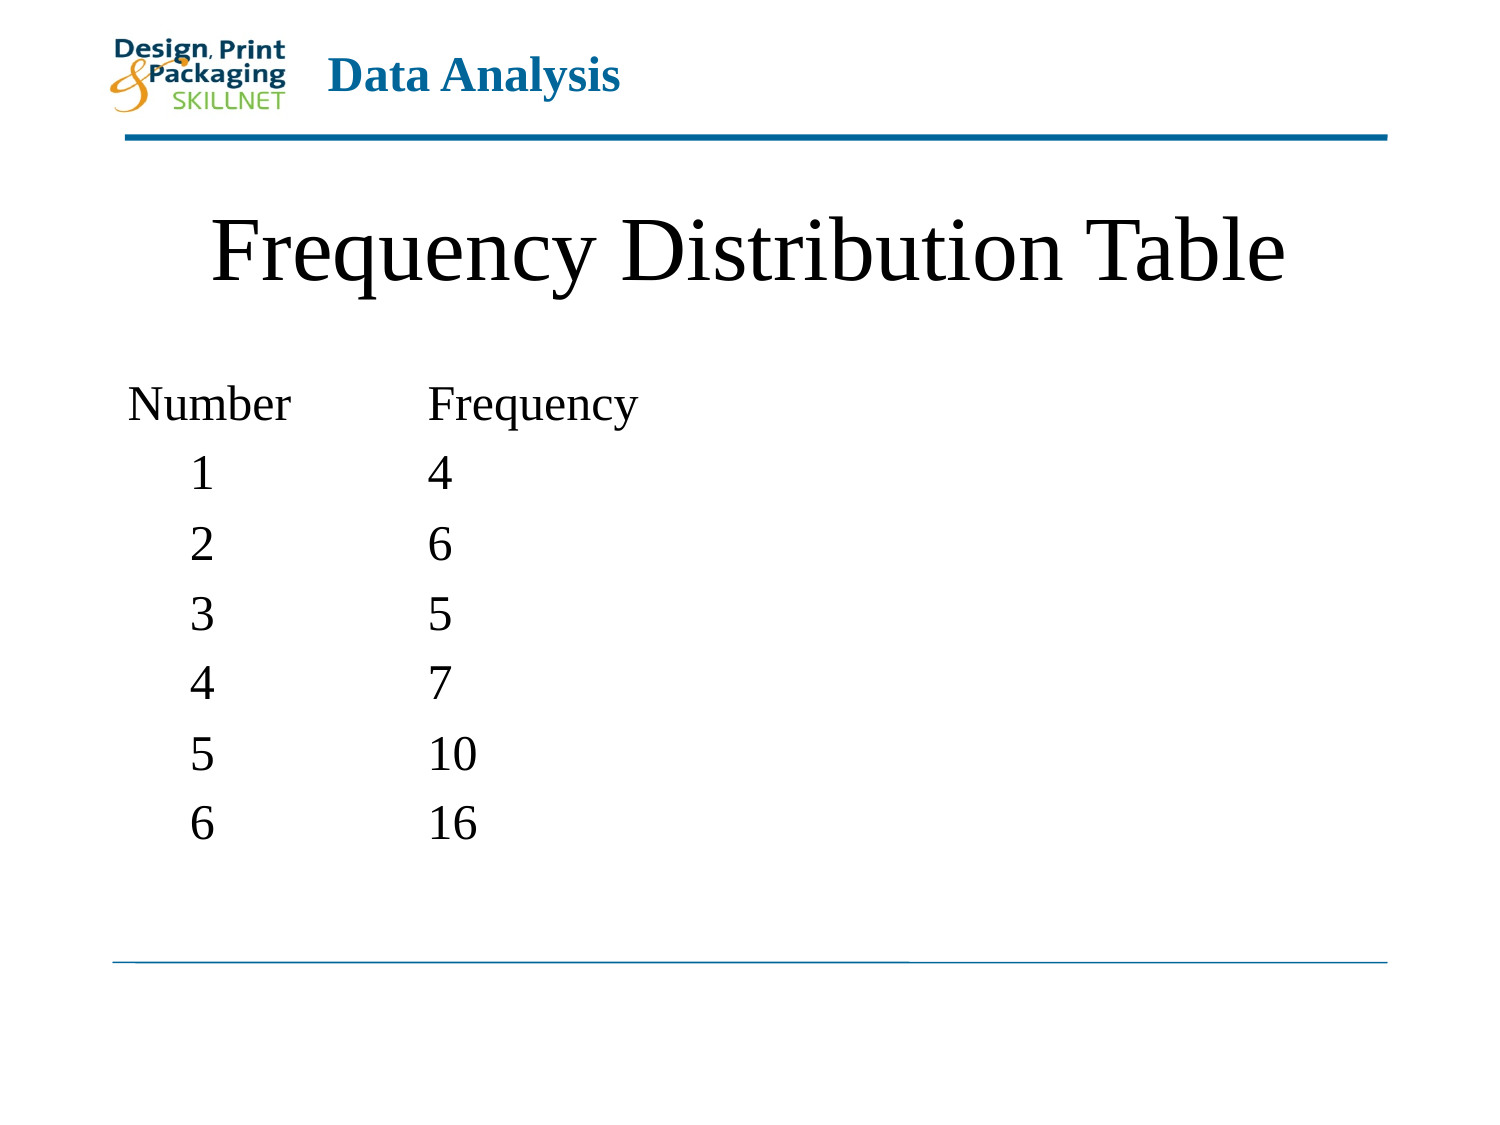

# Frequency Distribution Table
Number	Frequency
     1		4
     2		6
     3		5
     4 		7
     5		10
     6		16